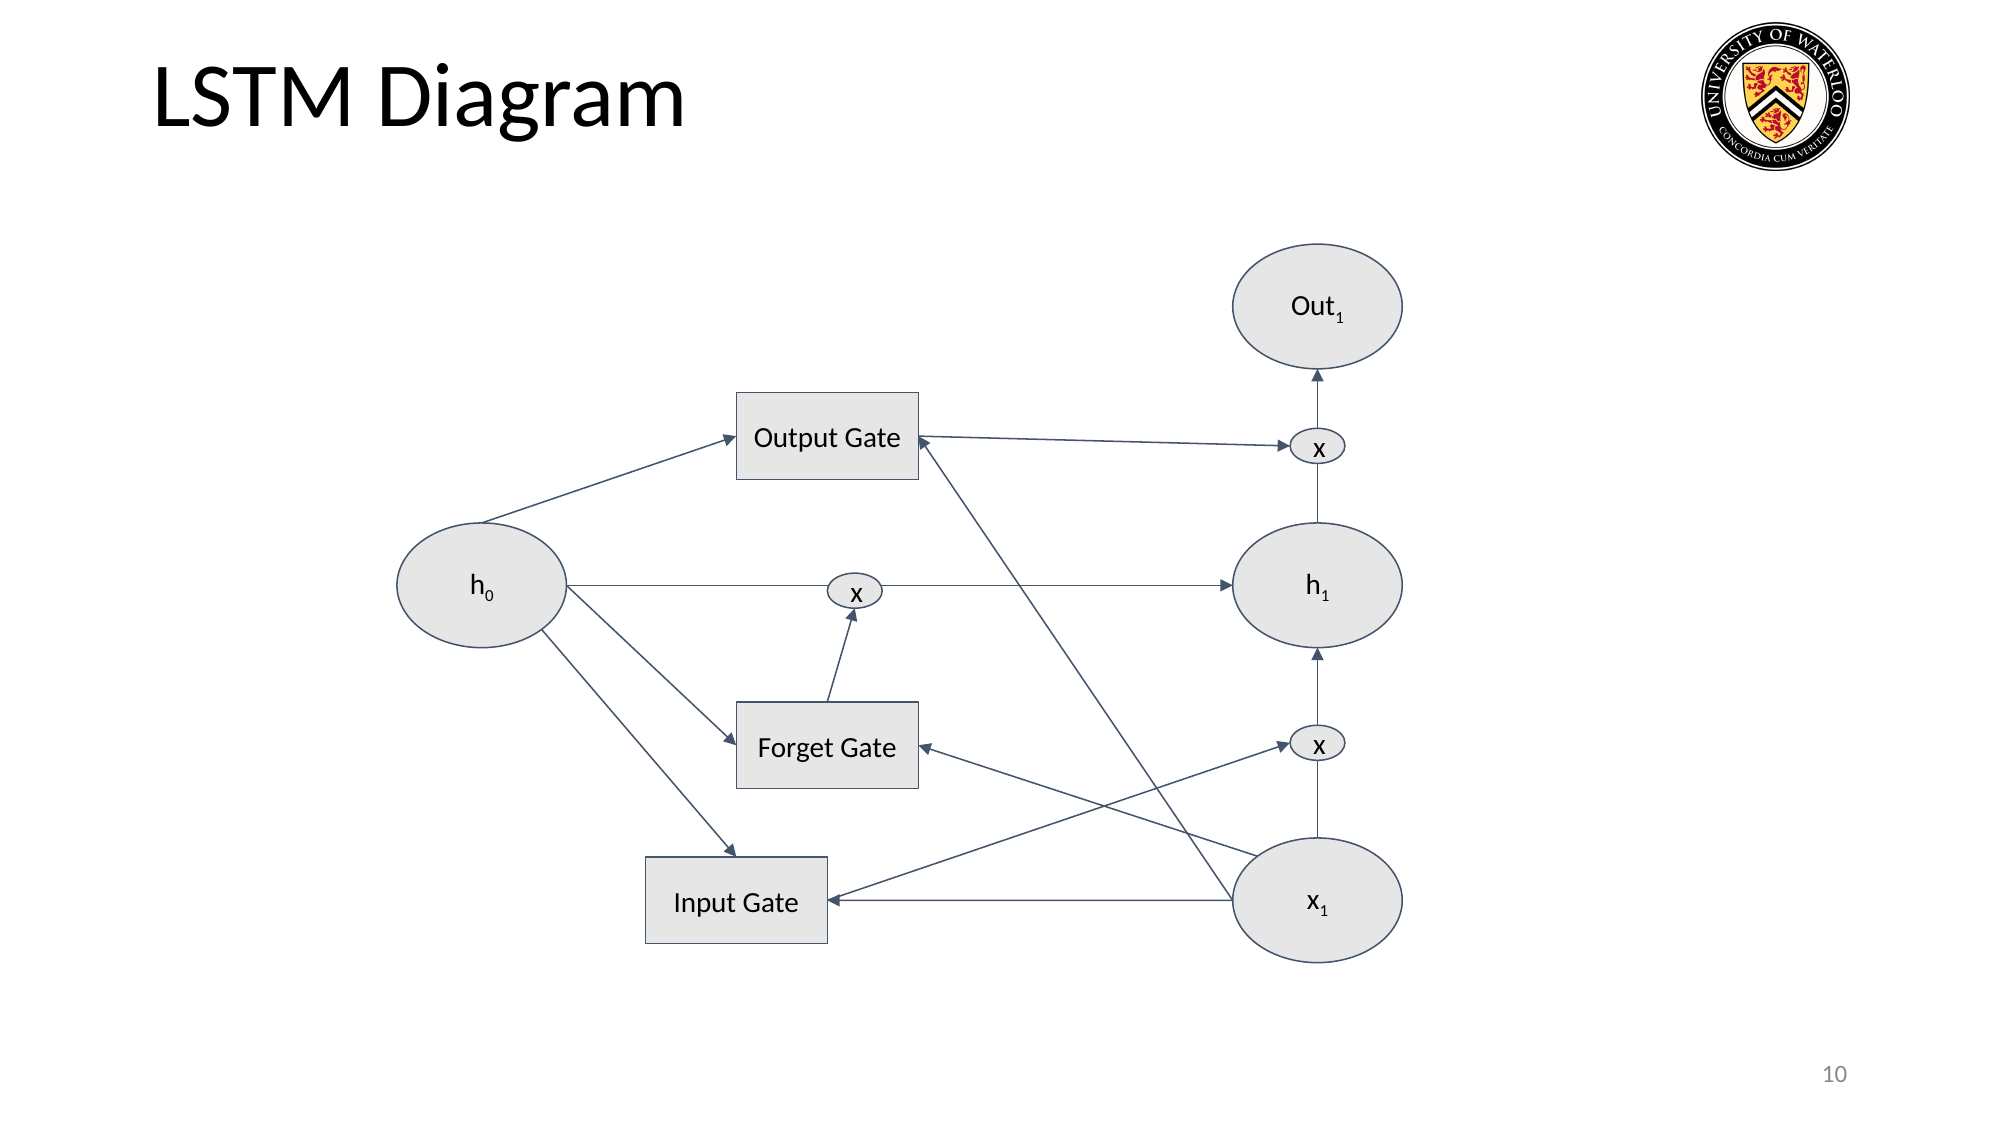

# LSTM Diagram

Out1
Output Gate
x
h0
h1
x
Forget Gate
x
x1
Input Gate
10